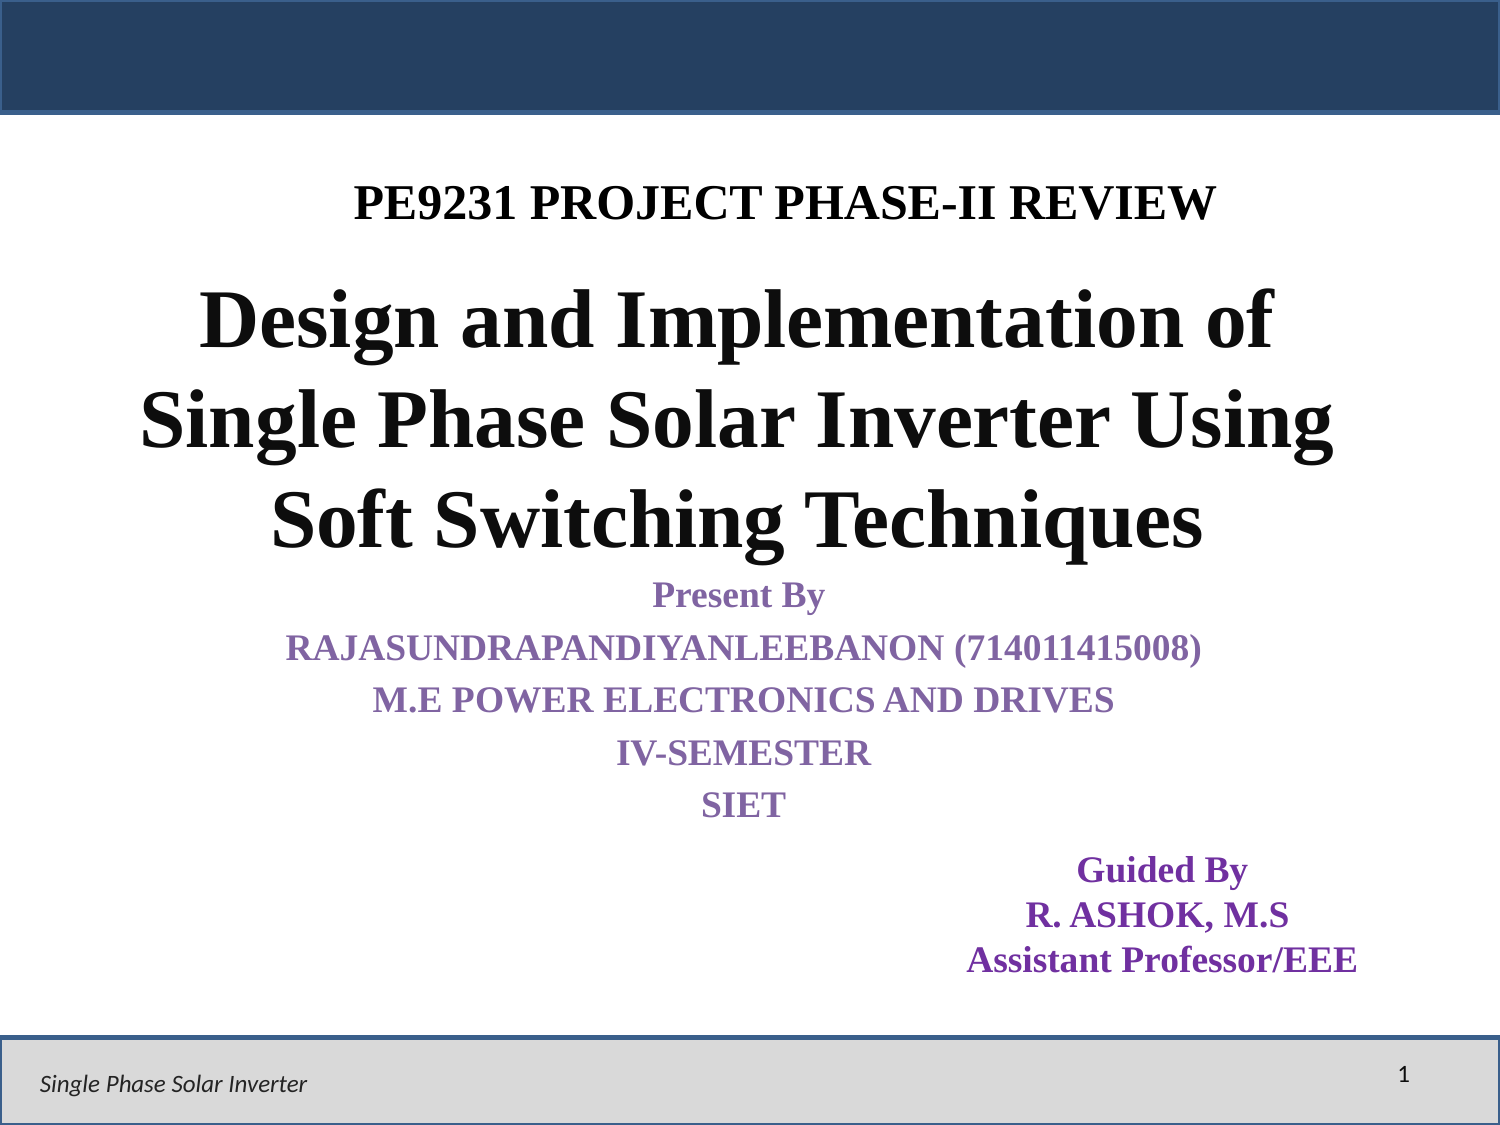

PE9231 PROJECT PHASE-II REVIEW
# Design and Implementation of Single Phase Solar Inverter Using Soft Switching Techniques
 Present By
RAJASUNDRAPANDIYANLEEBANON (714011415008)
M.E POWER ELECTRONICS AND DRIVES
IV-SEMESTER
SIET
Guided By
R. ASHOK, M.S
Assistant Professor/EEE
1

Single Phase Solar Inverter